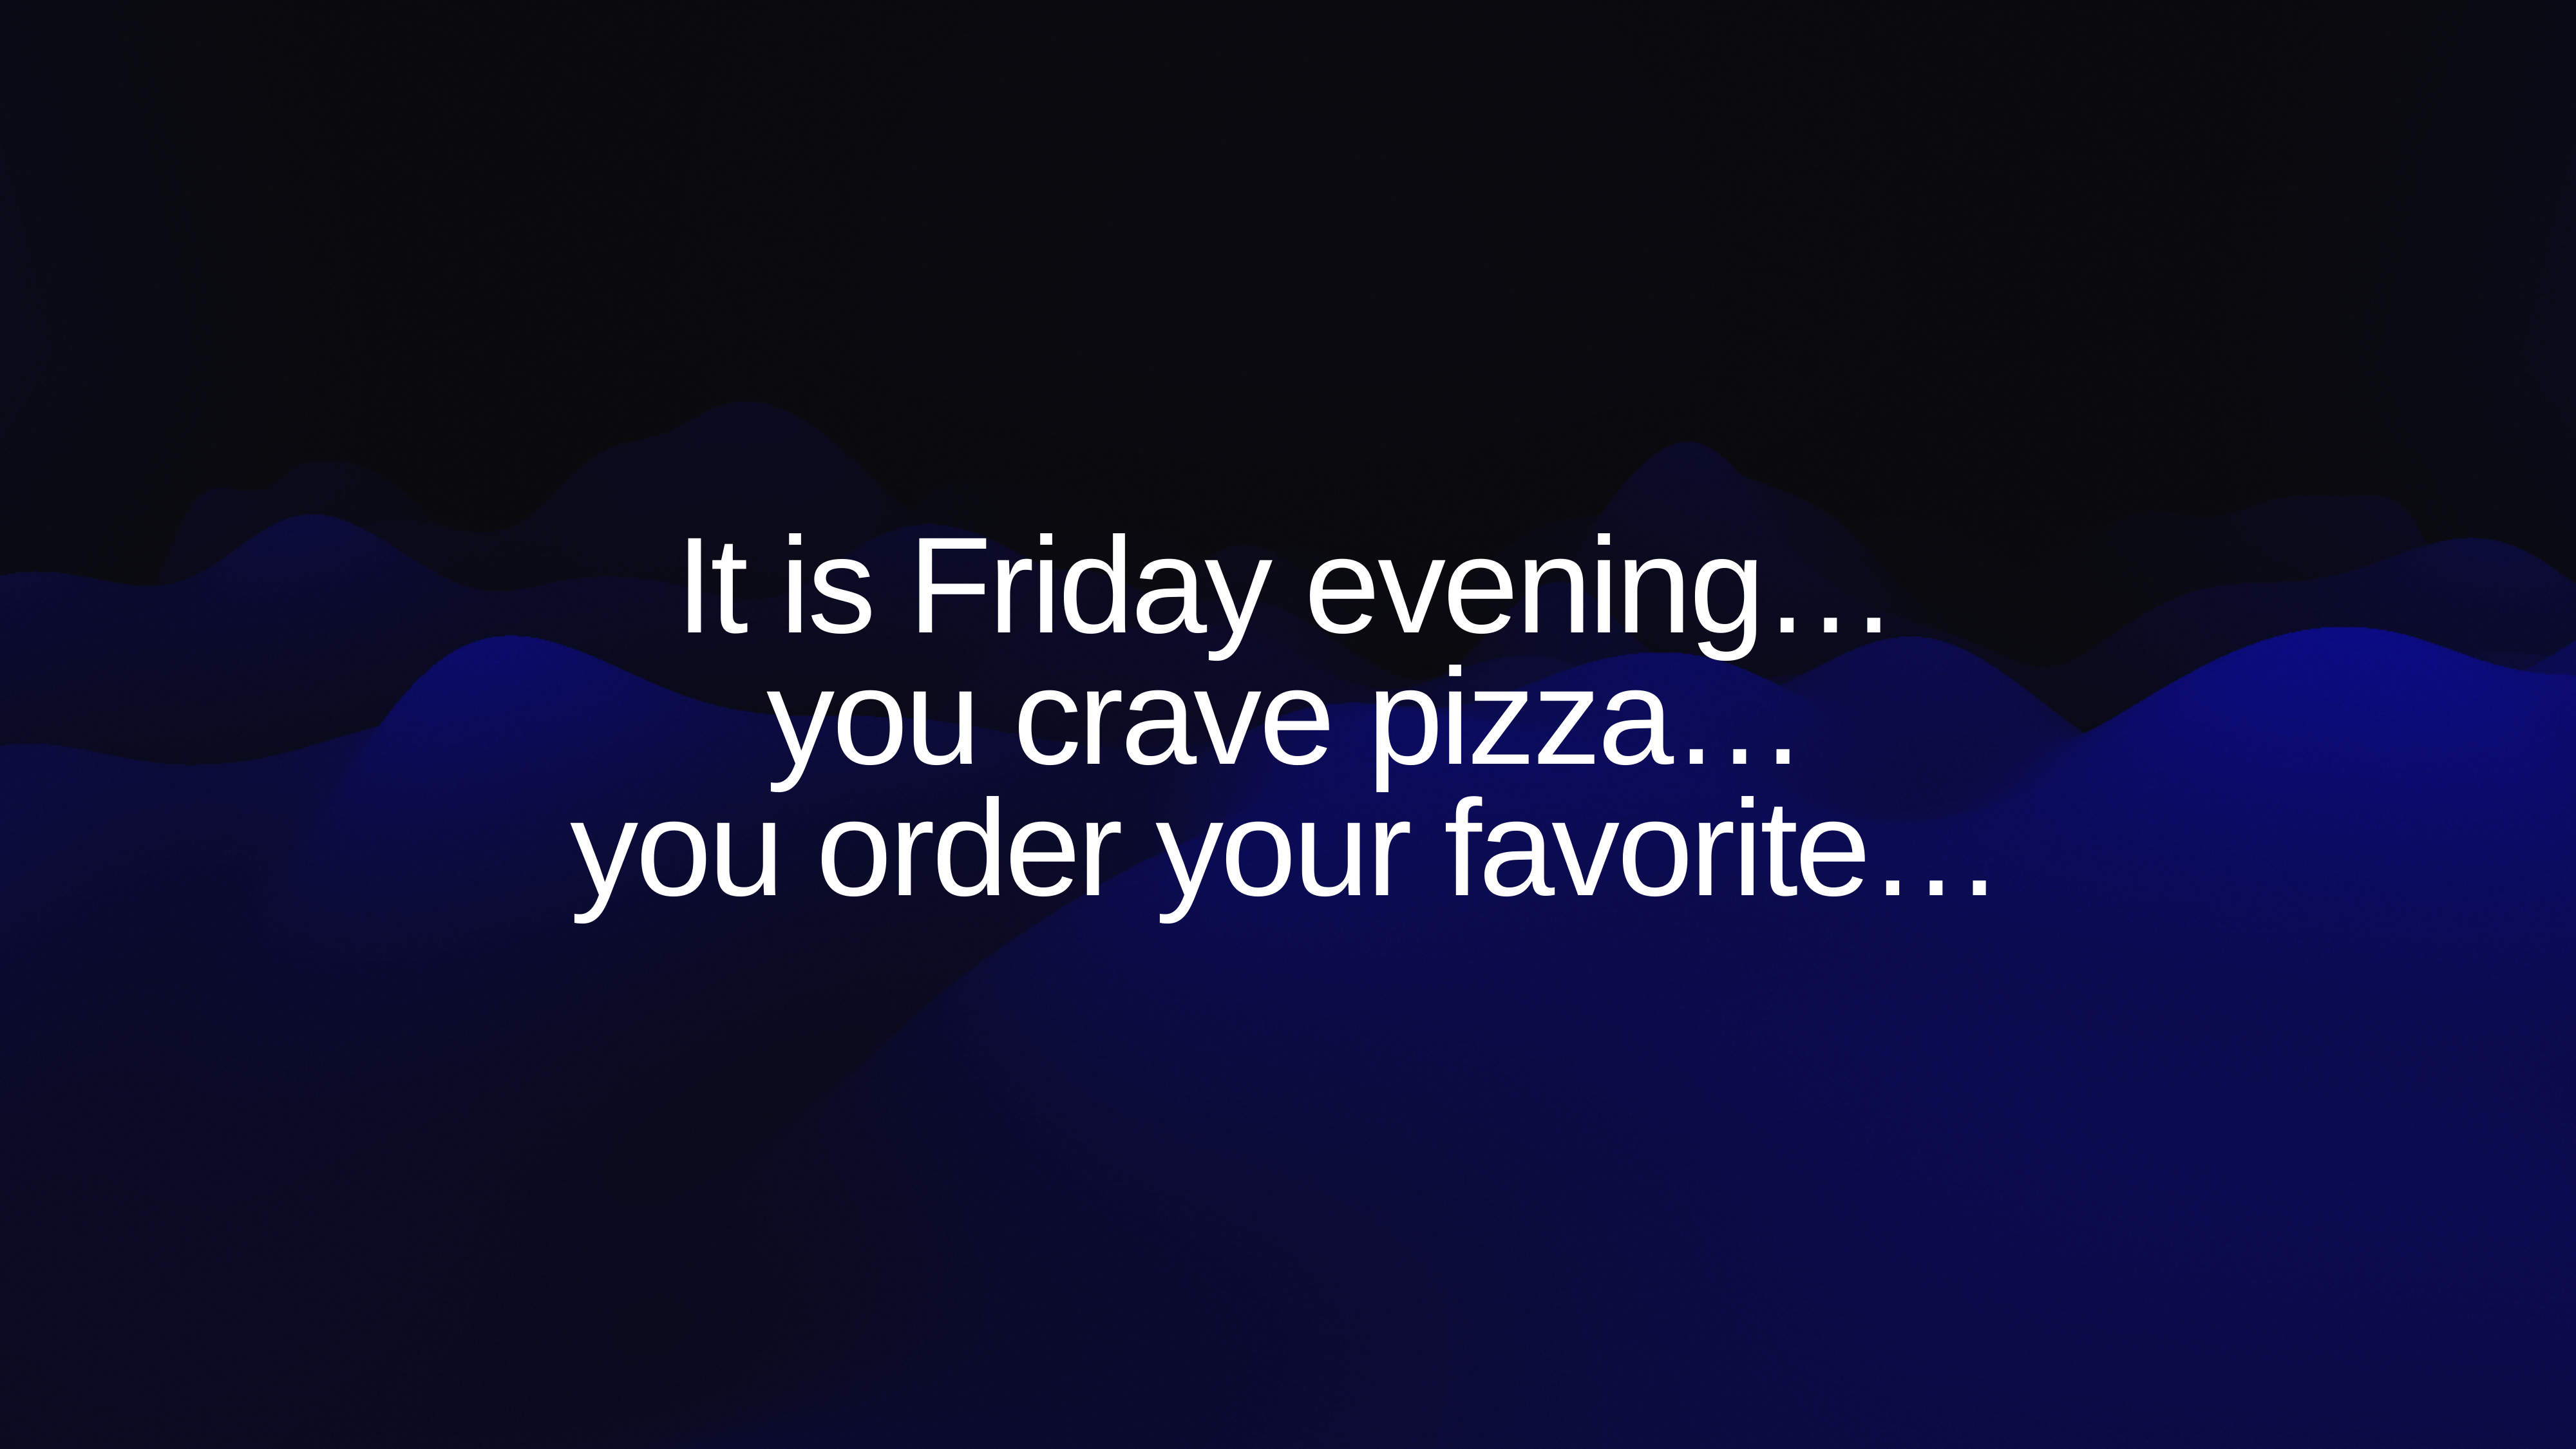

It is Friday evening…
you crave pizza…
you order your favorite…